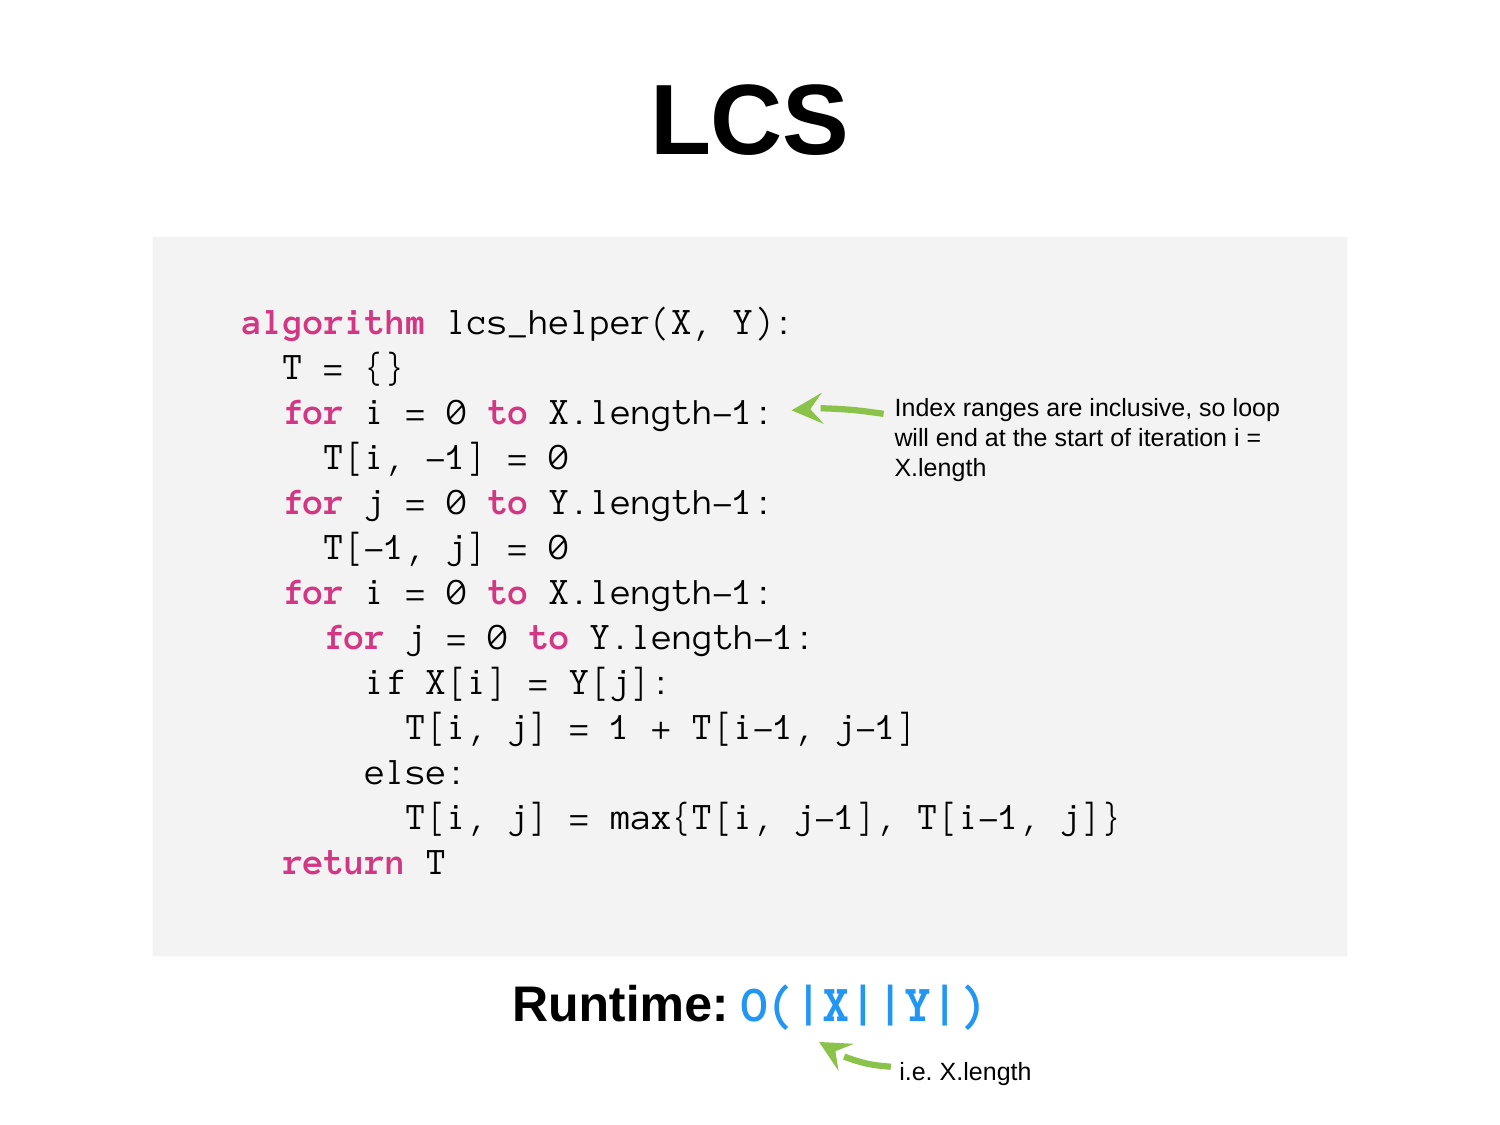

LCS

algorithm lcs_helper(X, Y):
  T = {}
  for i = 0 to X.length-1:
    T[i, -1] = 0
  for j = 0 to Y.length-1:
    T[-1, j] = 0
  for i = 0 to X.length-1:
    for j = 0 to Y.length-1:
      if X[i] = Y[j]:
        T[i, j] = 1 + T[i-1, j-1]
      else:
        T[i, j] = max{T[i, j-1], T[i-1, j]}
  return T

Index ranges are inclusive, so loop will end at the start of iteration i = X.length
Runtime: O(|X||Y|)

i.e. X.length